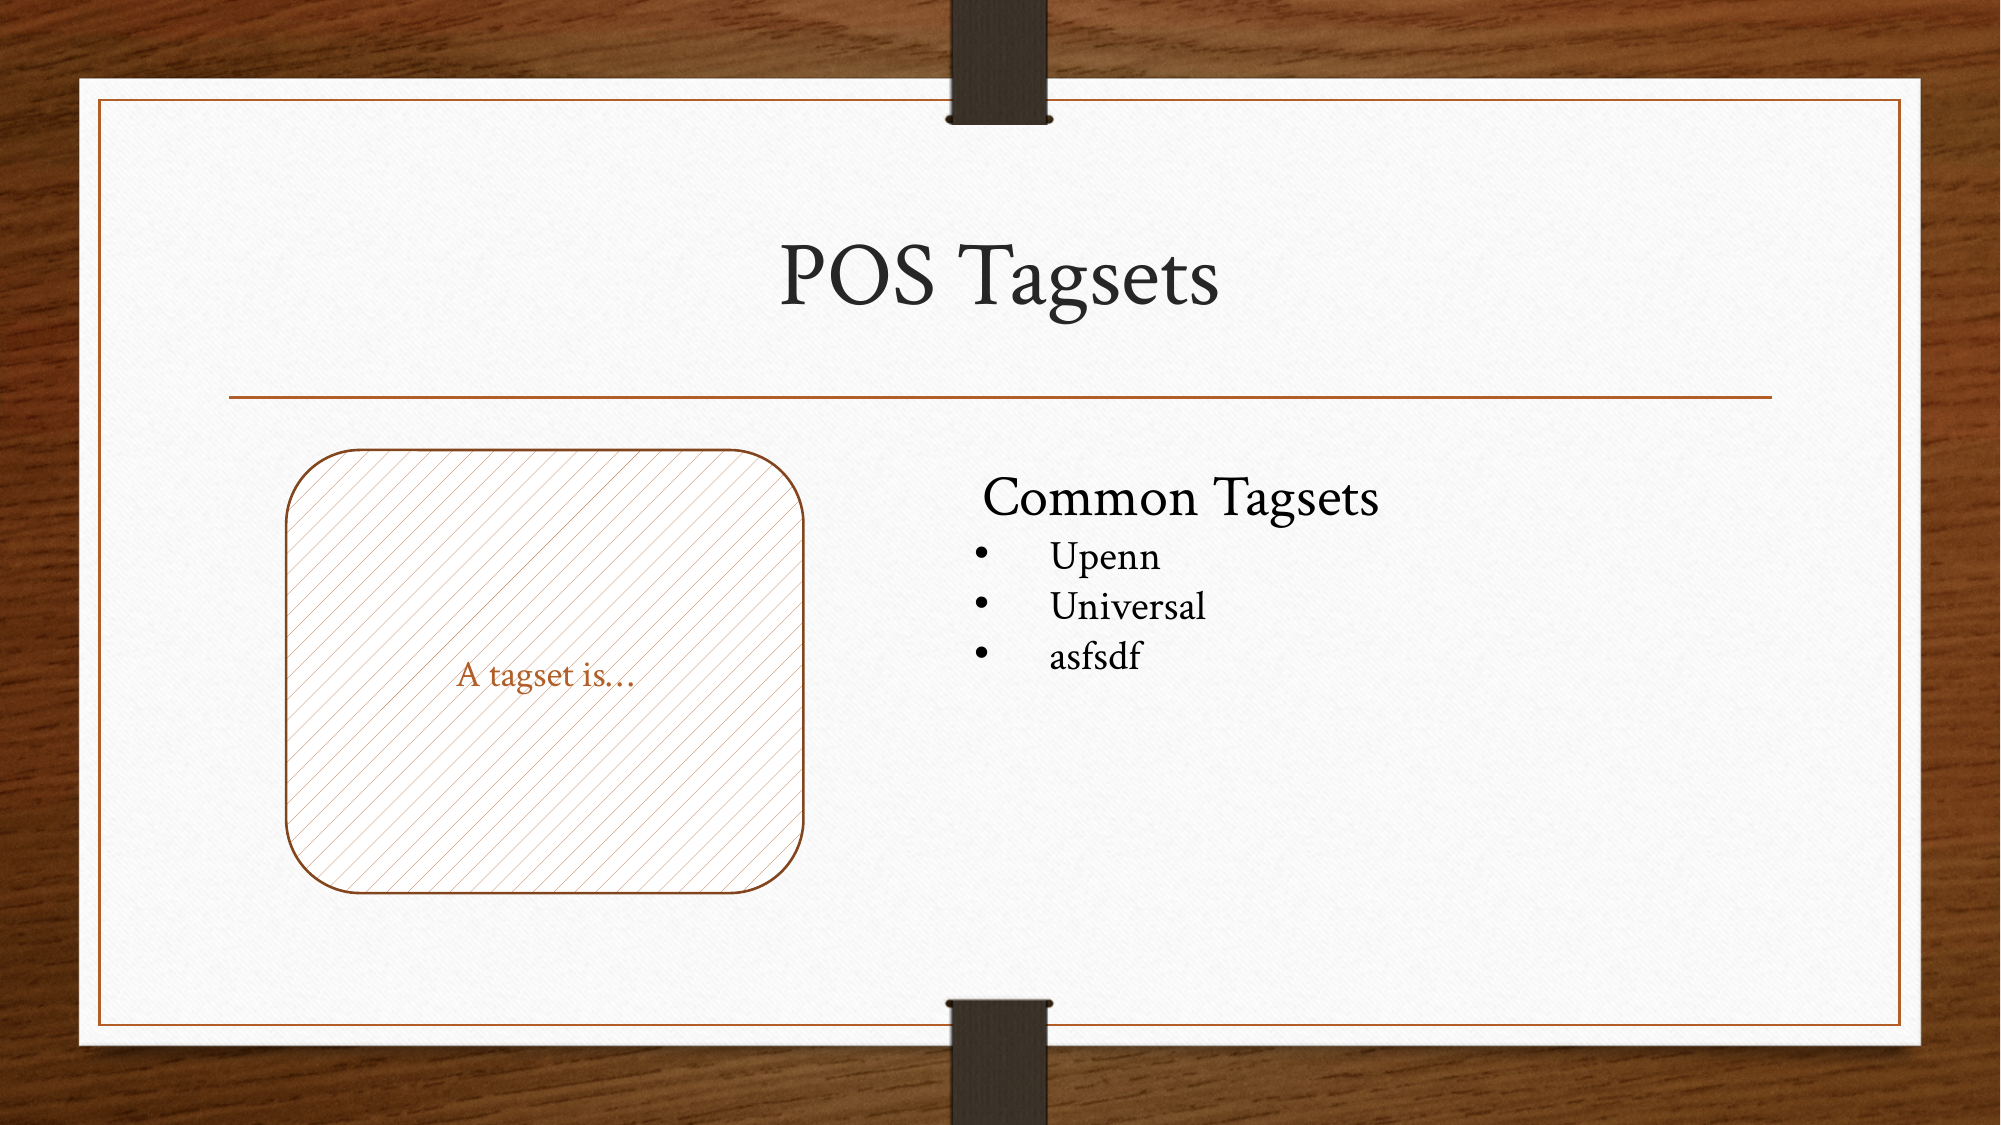

# POS Tagsets
A tagset is…
Common Tagsets
Upenn
Universal
asfsdf